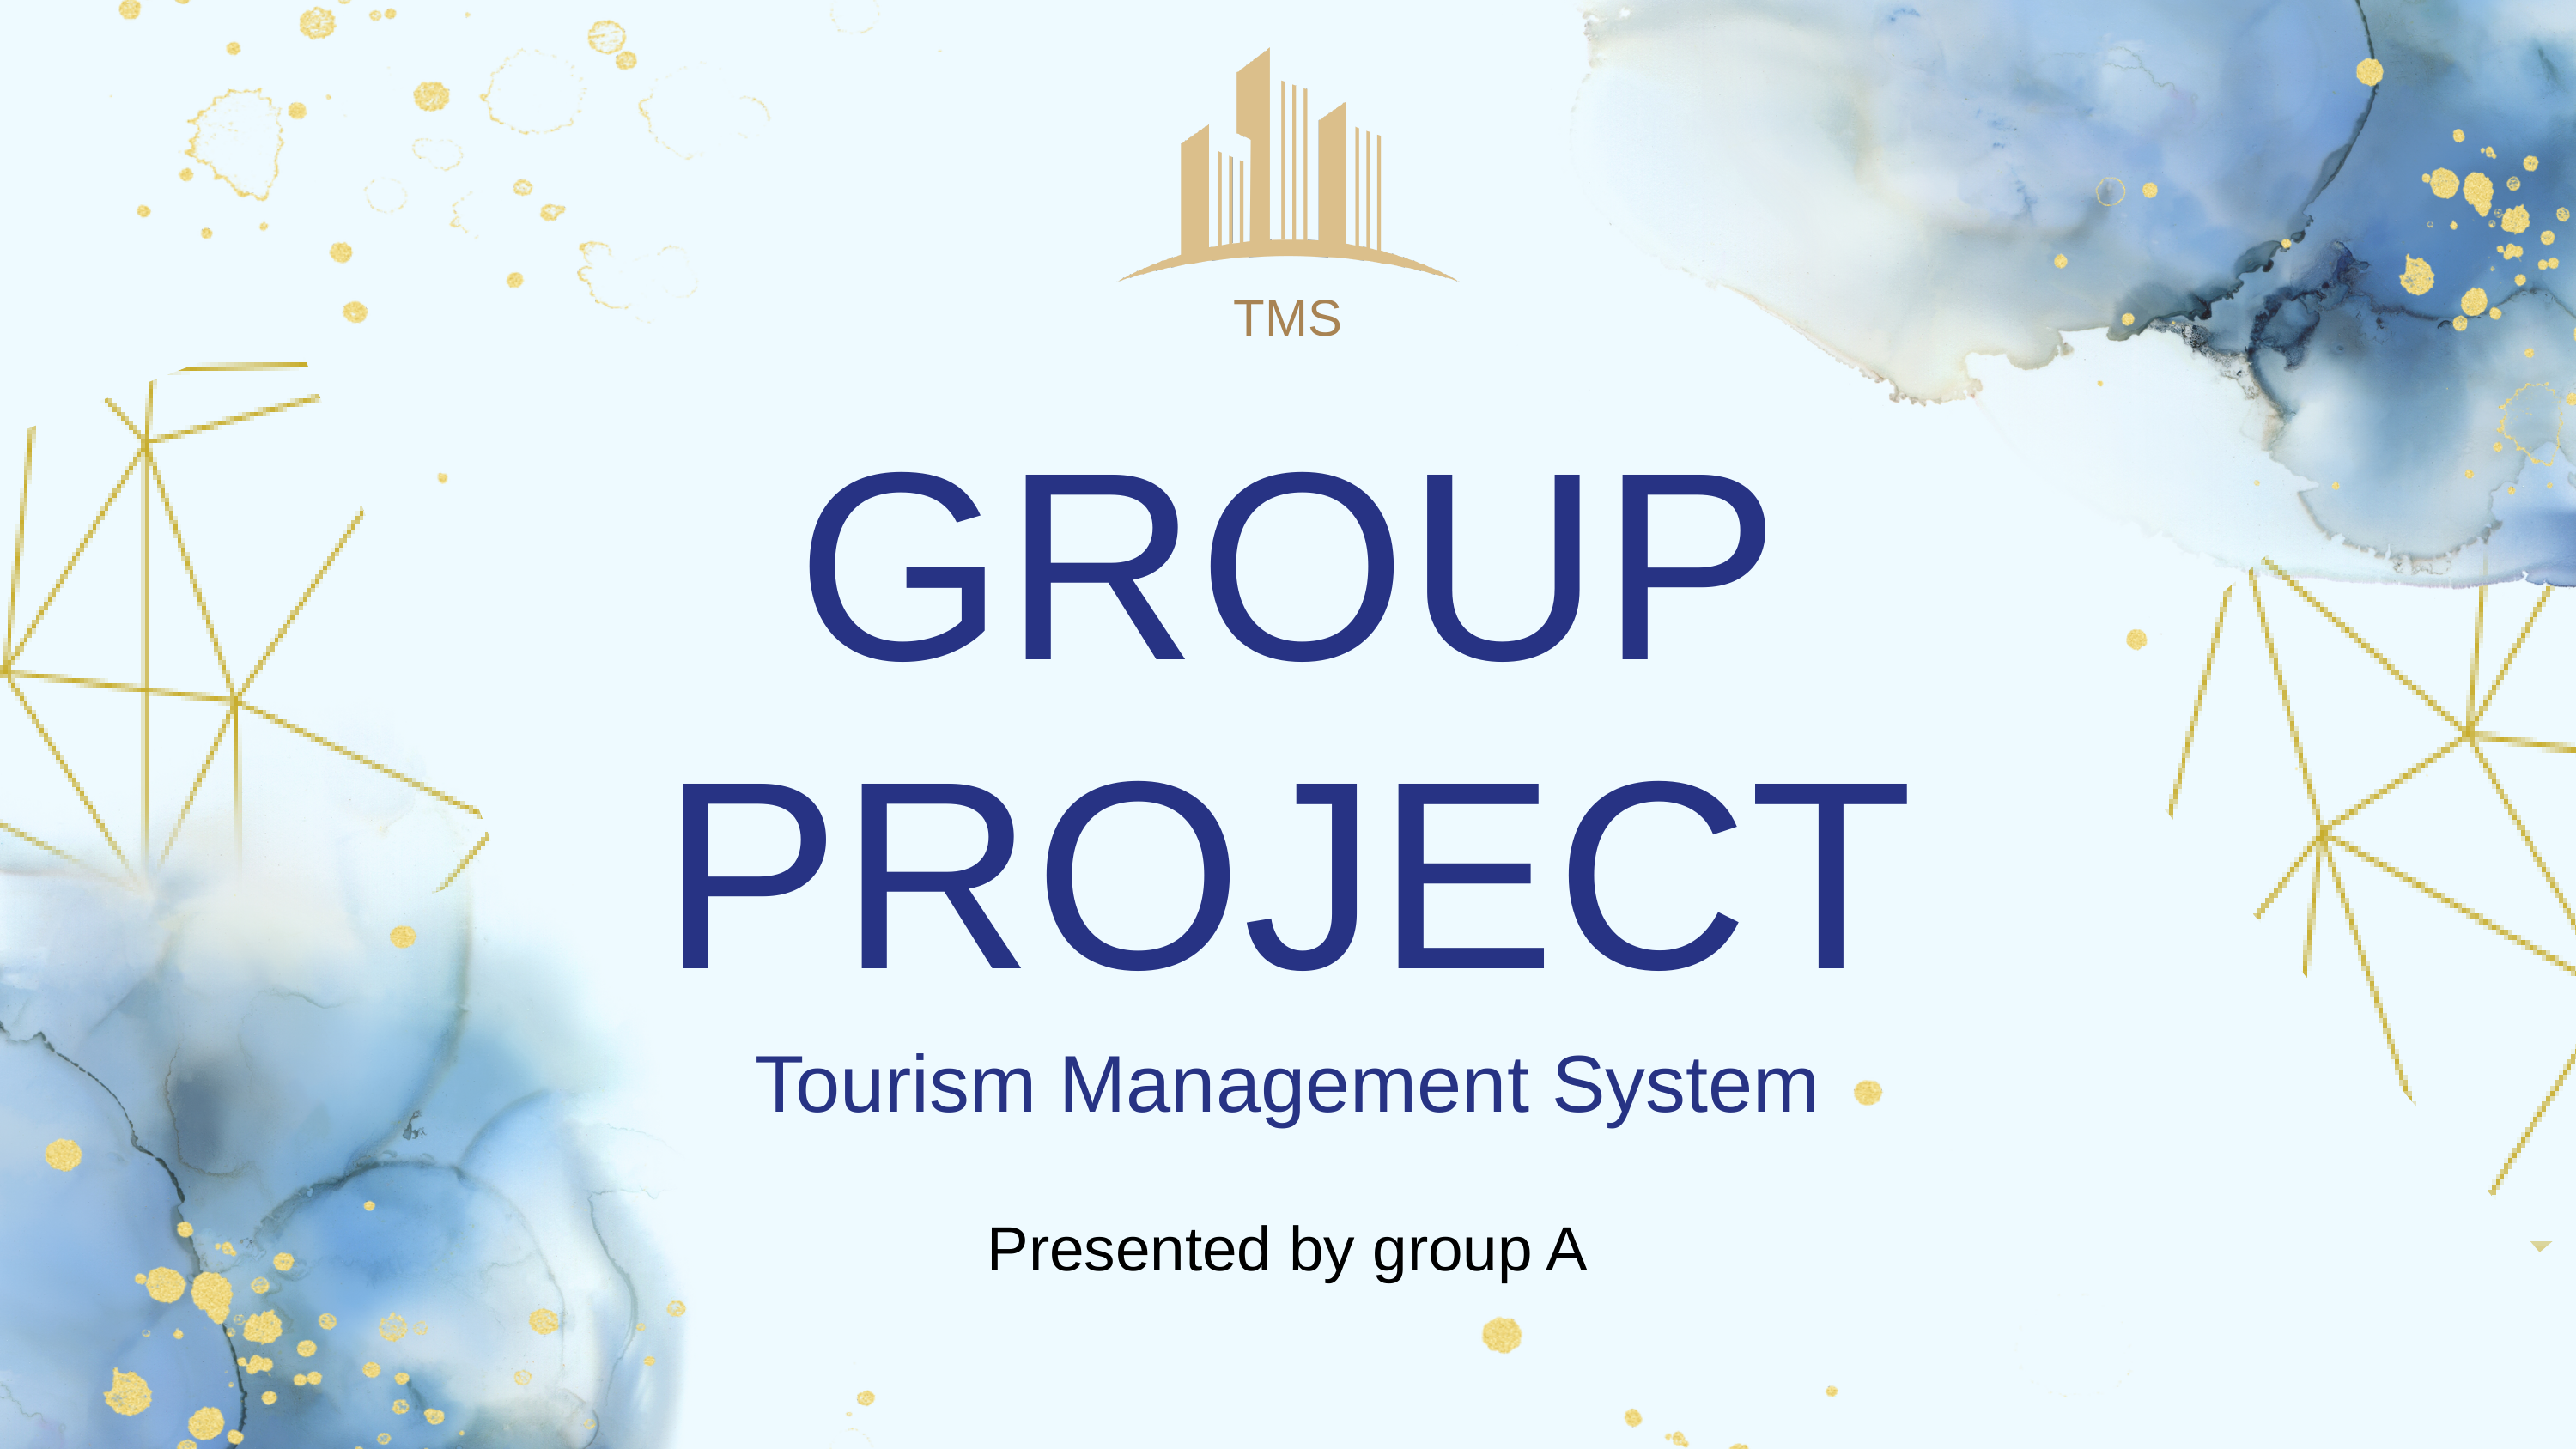

TMS
GROUP
PROJECT

Tourism Management System
Presented by group A